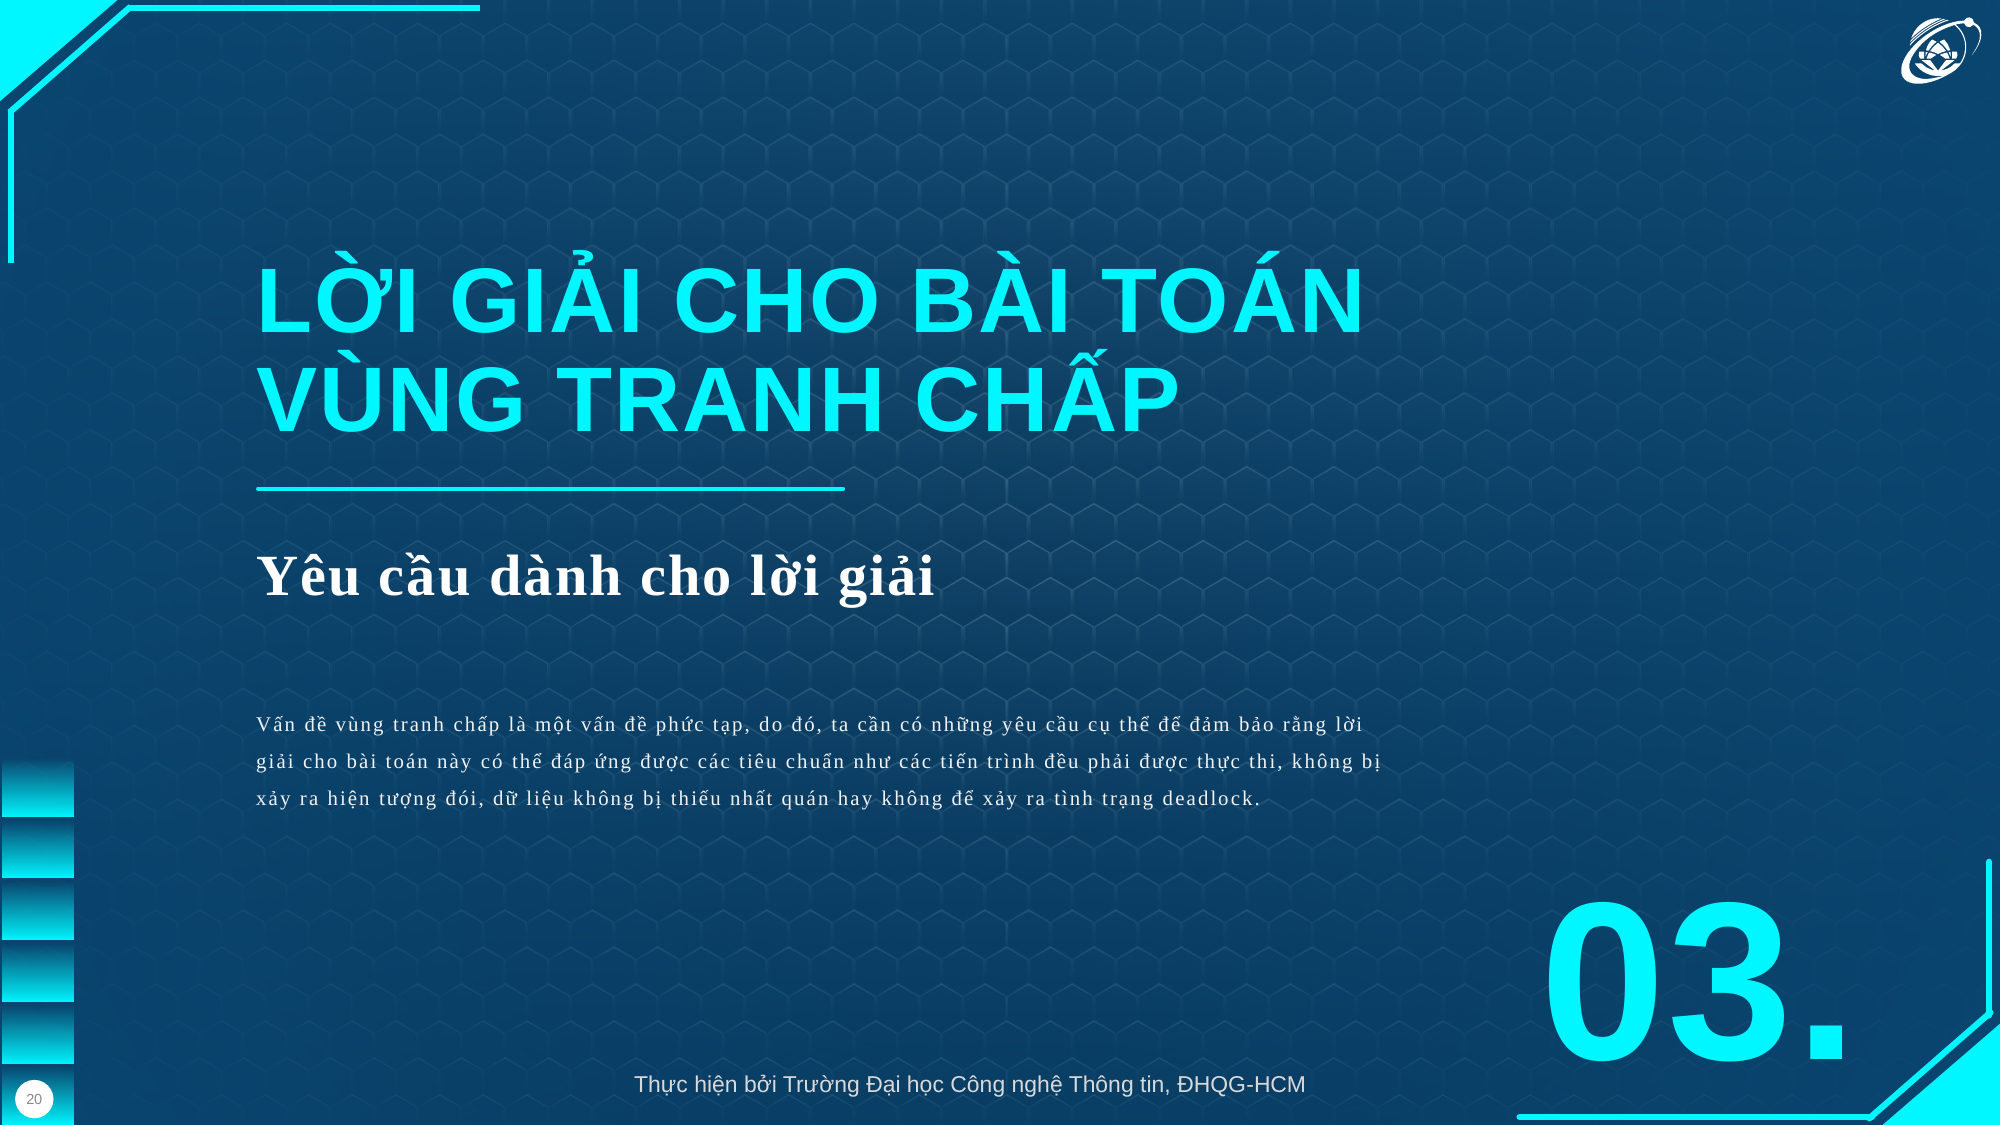

LỜI GIẢI CHO BÀI TOÁN
VÙNG TRANH CHẤP
Yêu cầu dành cho lời giải
Vấn đề vùng tranh chấp là một vấn đề phức tạp, do đó, ta cần có những yêu cầu cụ thể để đảm bảo rằng lời giải cho bài toán này có thể đáp ứng được các tiêu chuẩn như các tiến trình đều phải được thực thi, không bị xảy ra hiện tượng đói, dữ liệu không bị thiếu nhất quán hay không để xảy ra tình trạng deadlock.
03.
Thực hiện bởi Trường Đại học Công nghệ Thông tin, ĐHQG-HCM
20